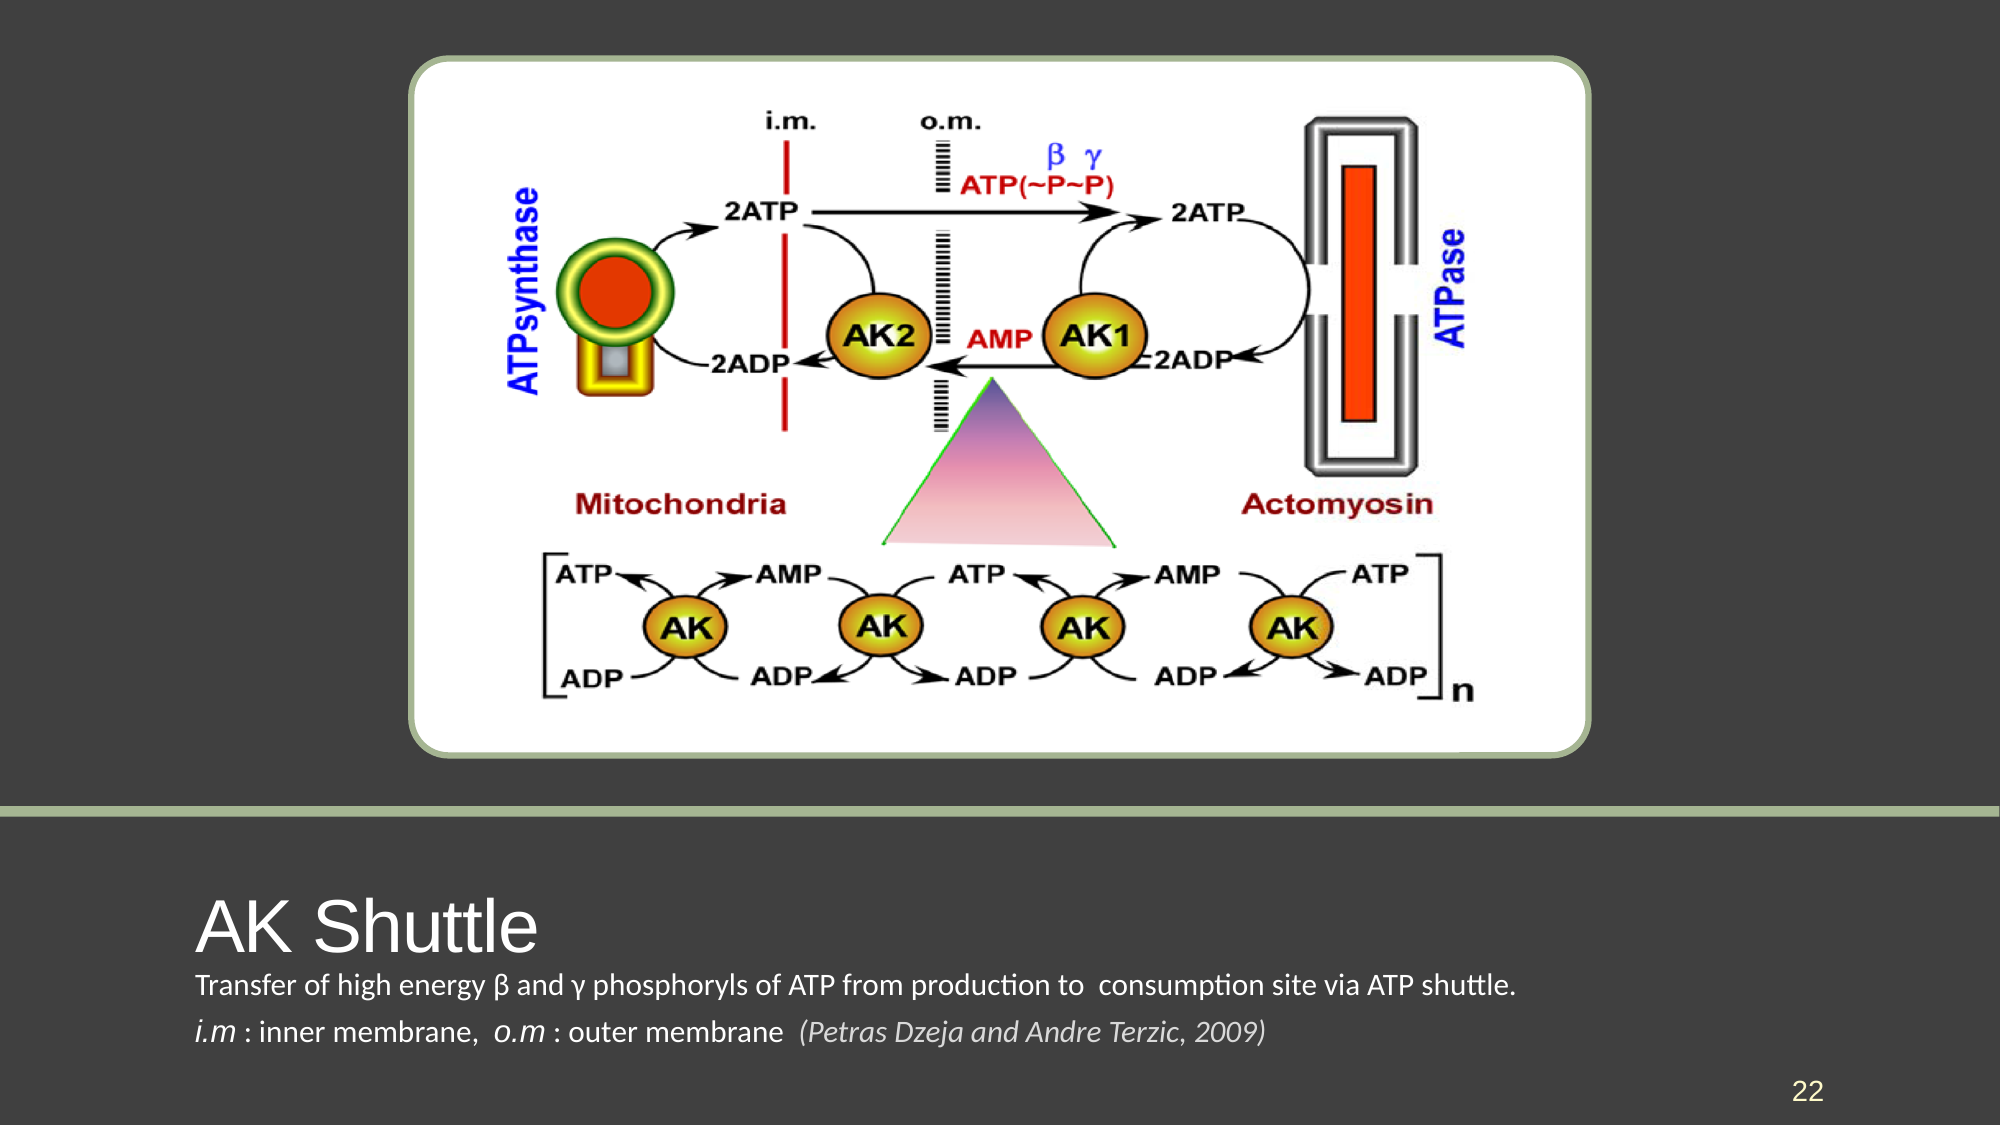

# AK Shuttle
Transfer of high energy β and γ phosphoryls of ATP from production to  consumption site via ATP shuttle.
i.m : inner membrane,  o.m : outer membrane  (Petras Dzeja and Andre Terzic, 2009)
22